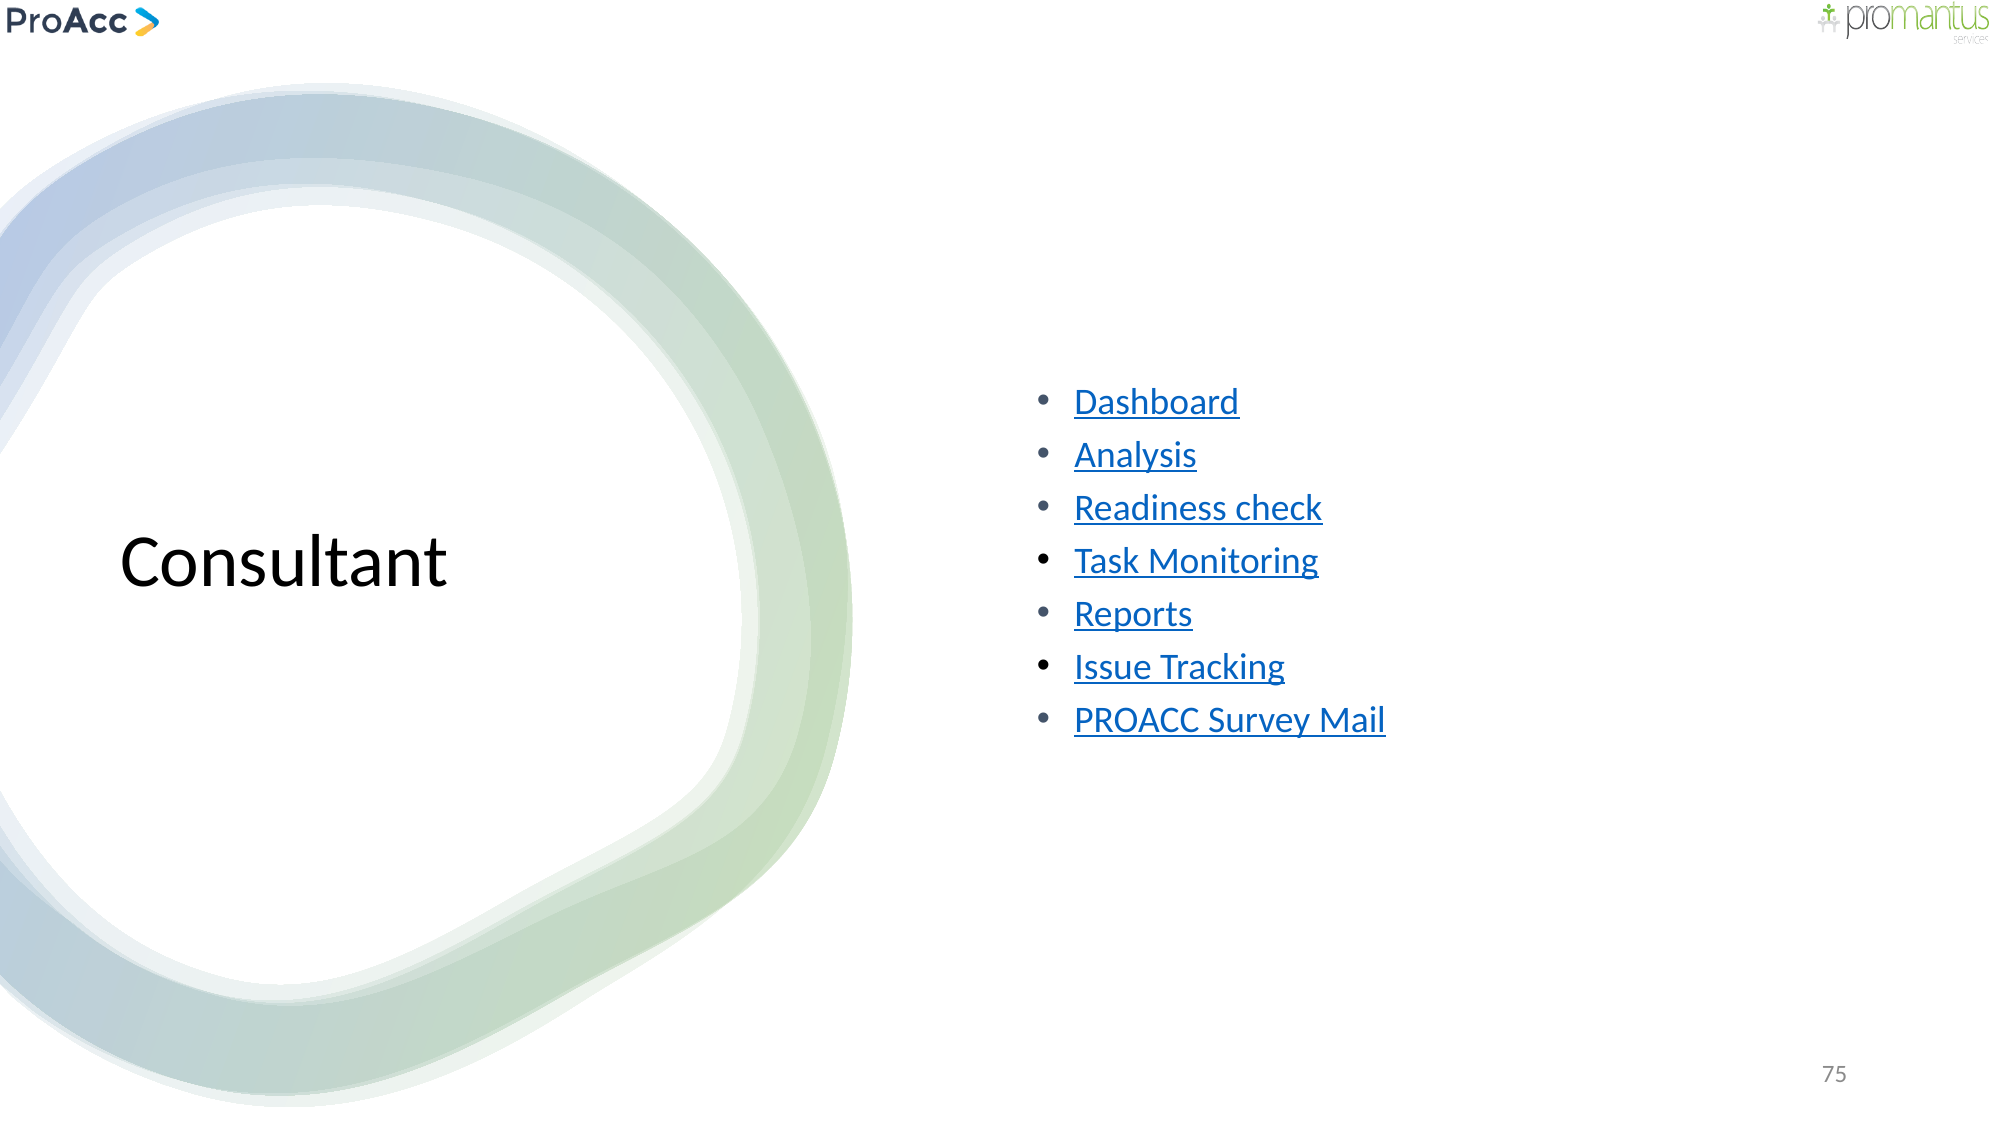

Dashboard
Analysis
Readiness check
Task Monitoring
Reports
Issue Tracking
PROACC Survey Mail
# Consultant
75